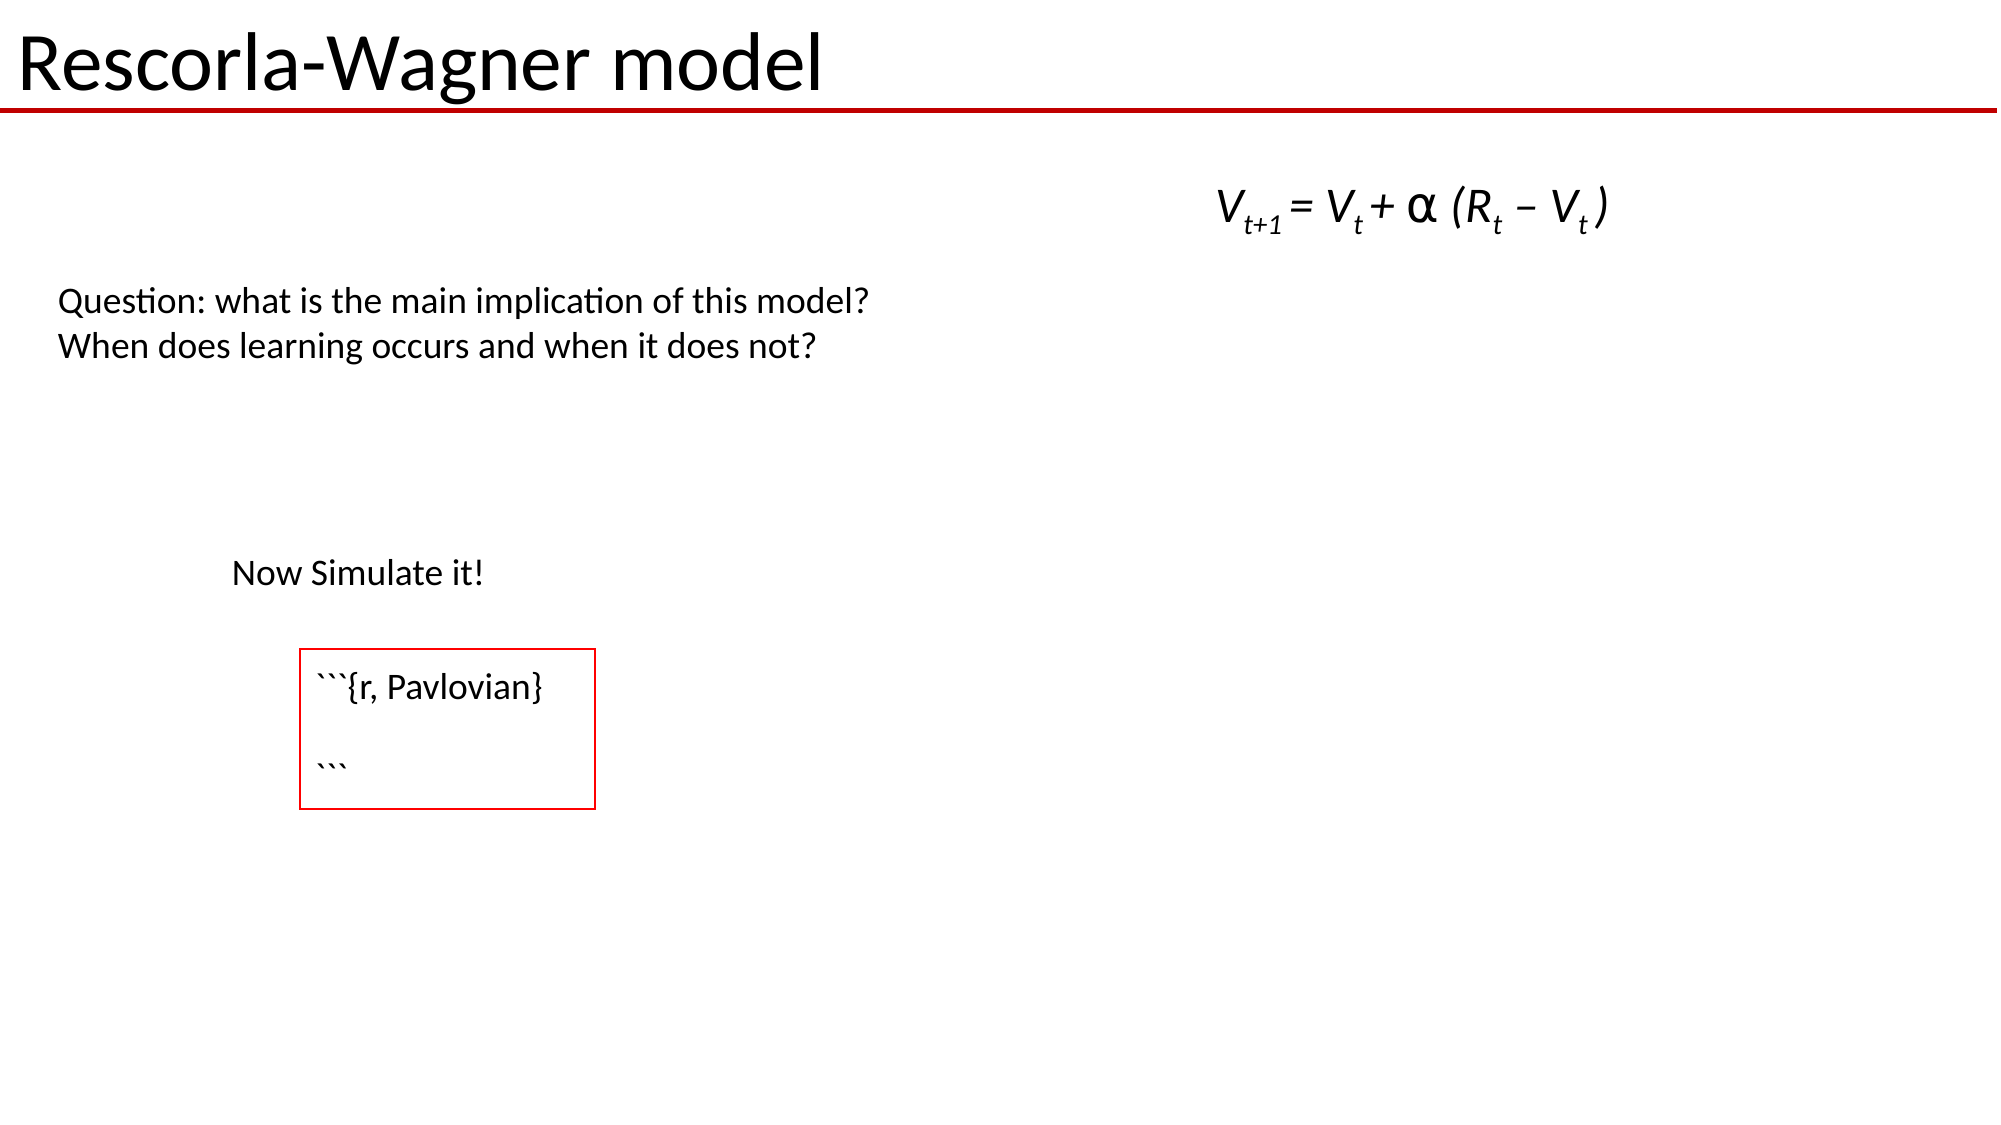

Rescorla-Wagner model
Vt+1 = Vt + ⍺ (Rt – Vt )
Question: what is the main implication of this model?
When does learning occurs and when it does not?

Now Simulate it!
```{r, Pavlovian}

```